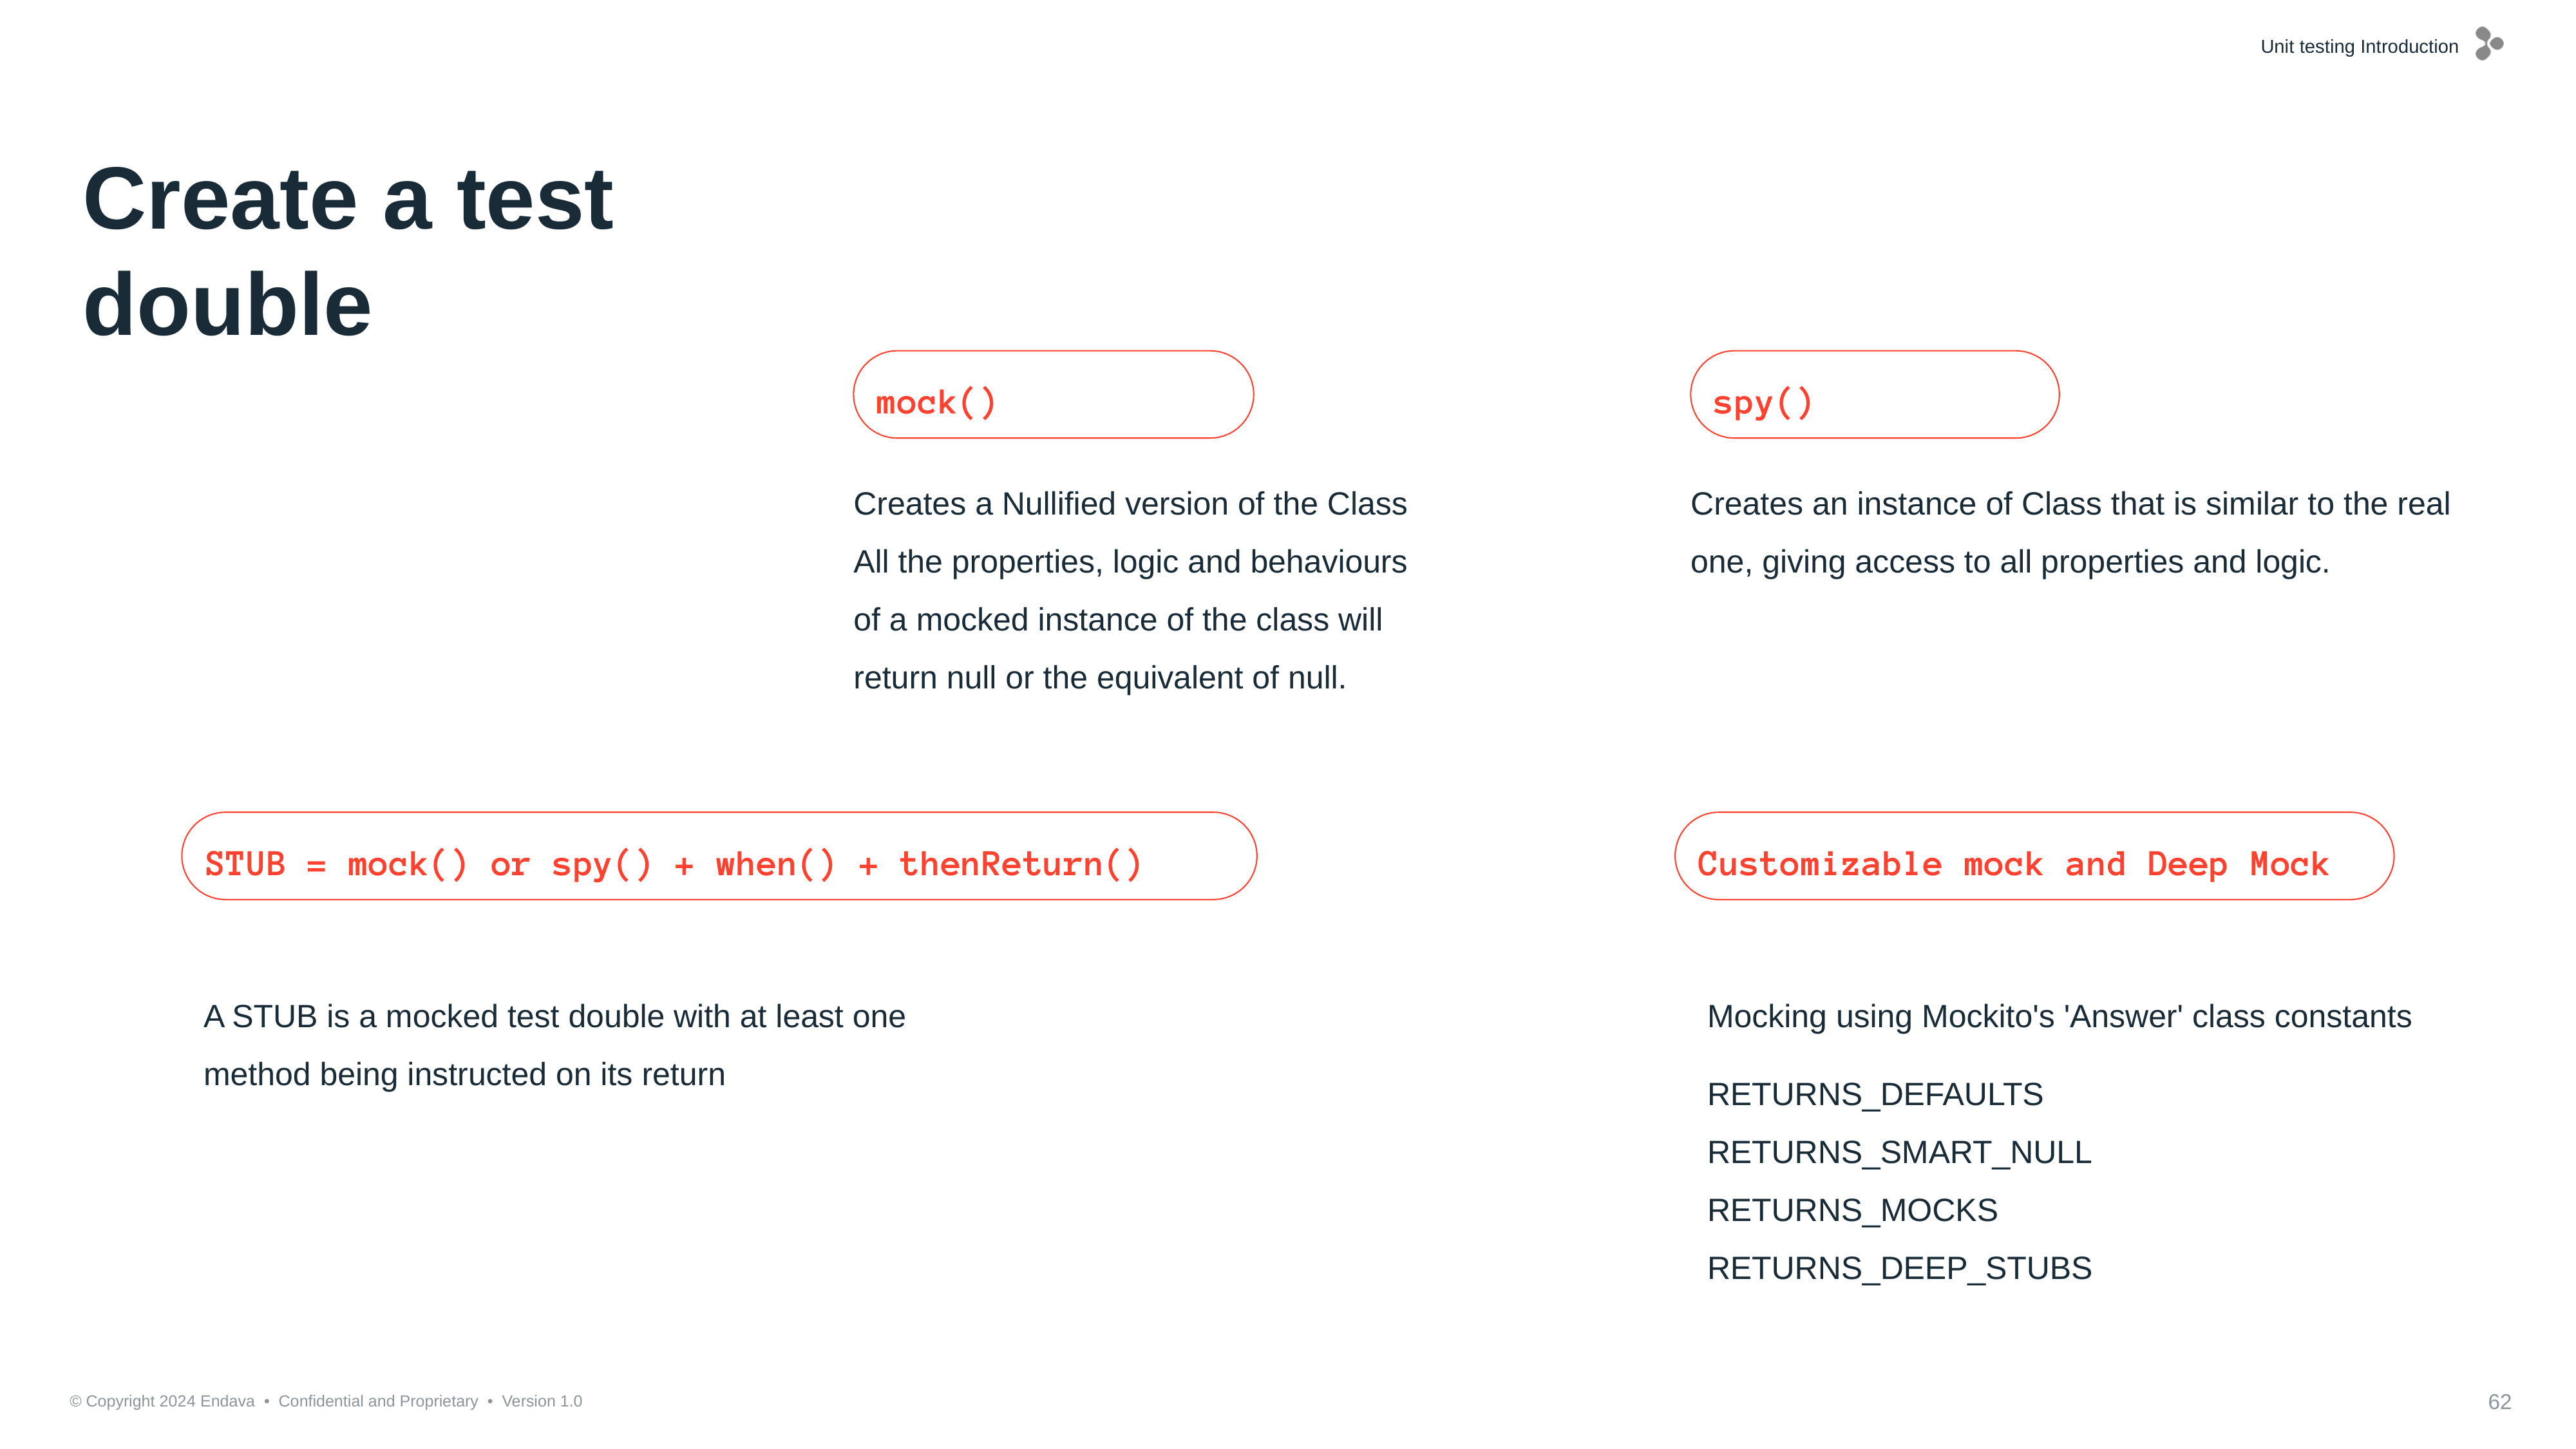

Create a test double
mock()
spy()
Creates a Nullified version of the Class
All the properties, logic and behaviours
of a mocked instance of the class will
return null or the equivalent of null.
Creates an instance of Class that is similar to the real one, giving access to all properties and logic.
STUB = mock() or spy() + when() + thenReturn()
A STUB is a mocked test double with at least one method being instructed on its return
Customizable mock and Deep Mock
Mocking using Mockito's 'Answer' class constants
RETURNS_DEFAULTS
RETURNS_SMART_NULL
RETURNS_MOCKS
RETURNS_DEEP_STUBS
62